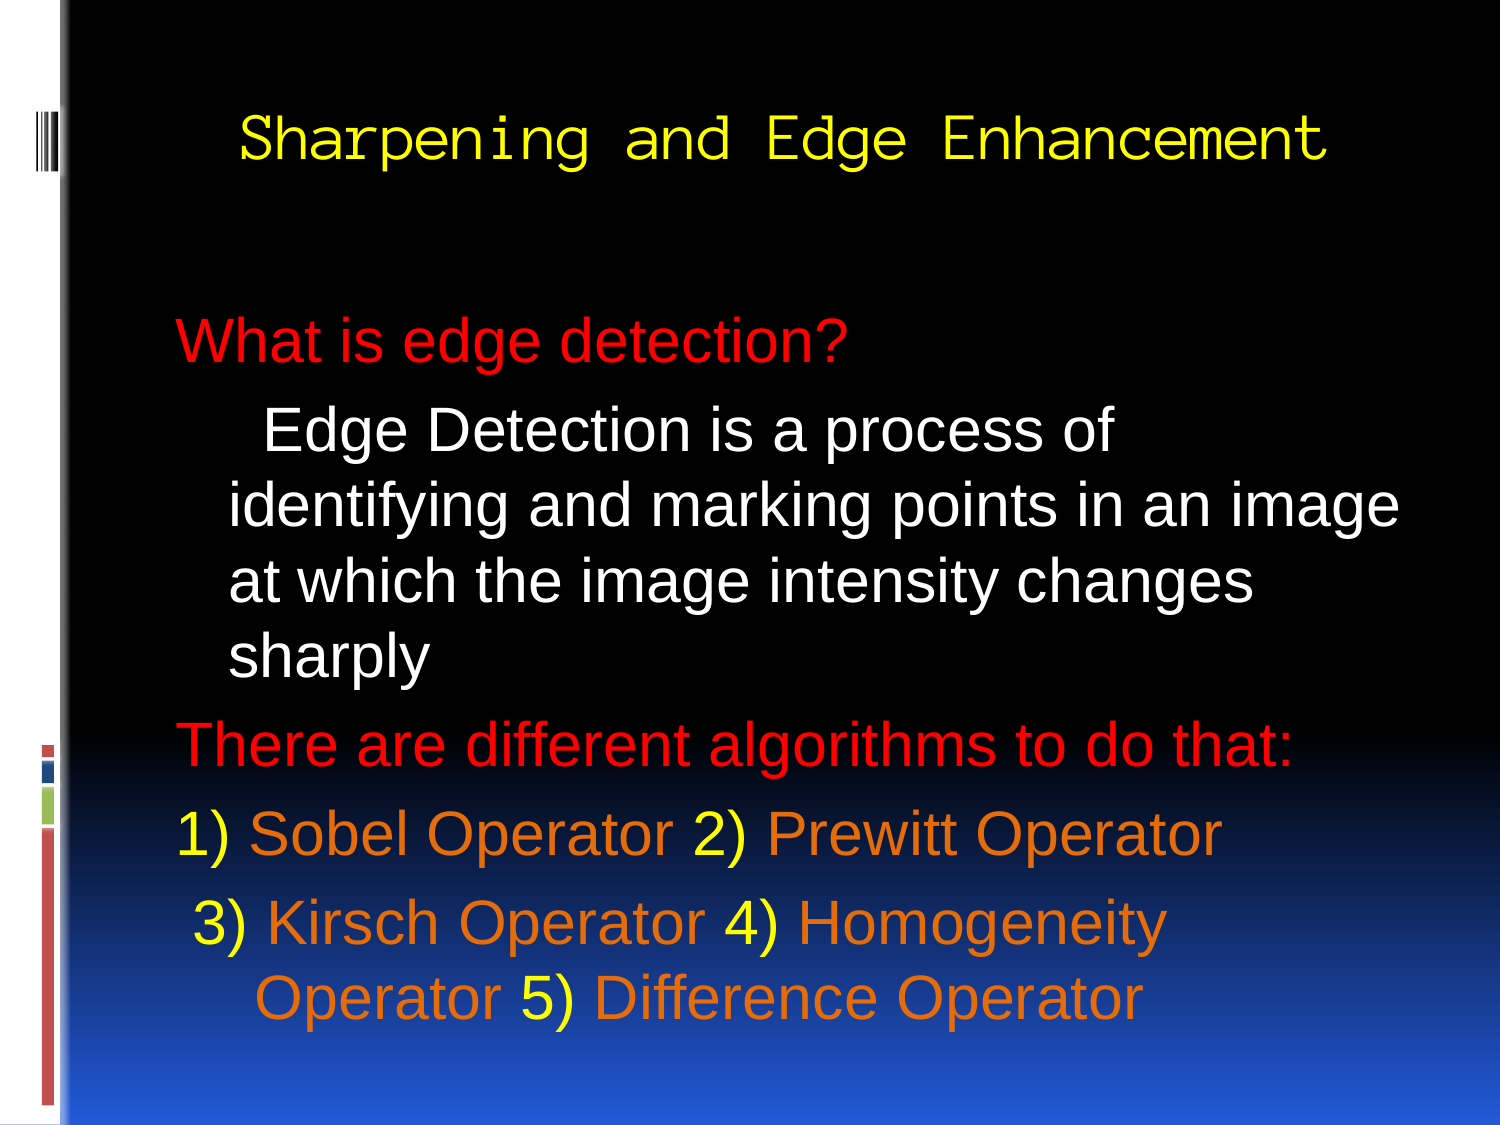

# Sharpening and Edge Enhancement
What is edge detection?
     Edge Detection is a process of identifying and marking points in an image at which the image intensity changes sharply
There are different algorithms to do that:
1) Sobel Operator 2) Prewitt Operator
 3) Kirsch Operator 4) Homogeneity Operator 5) Difference Operator